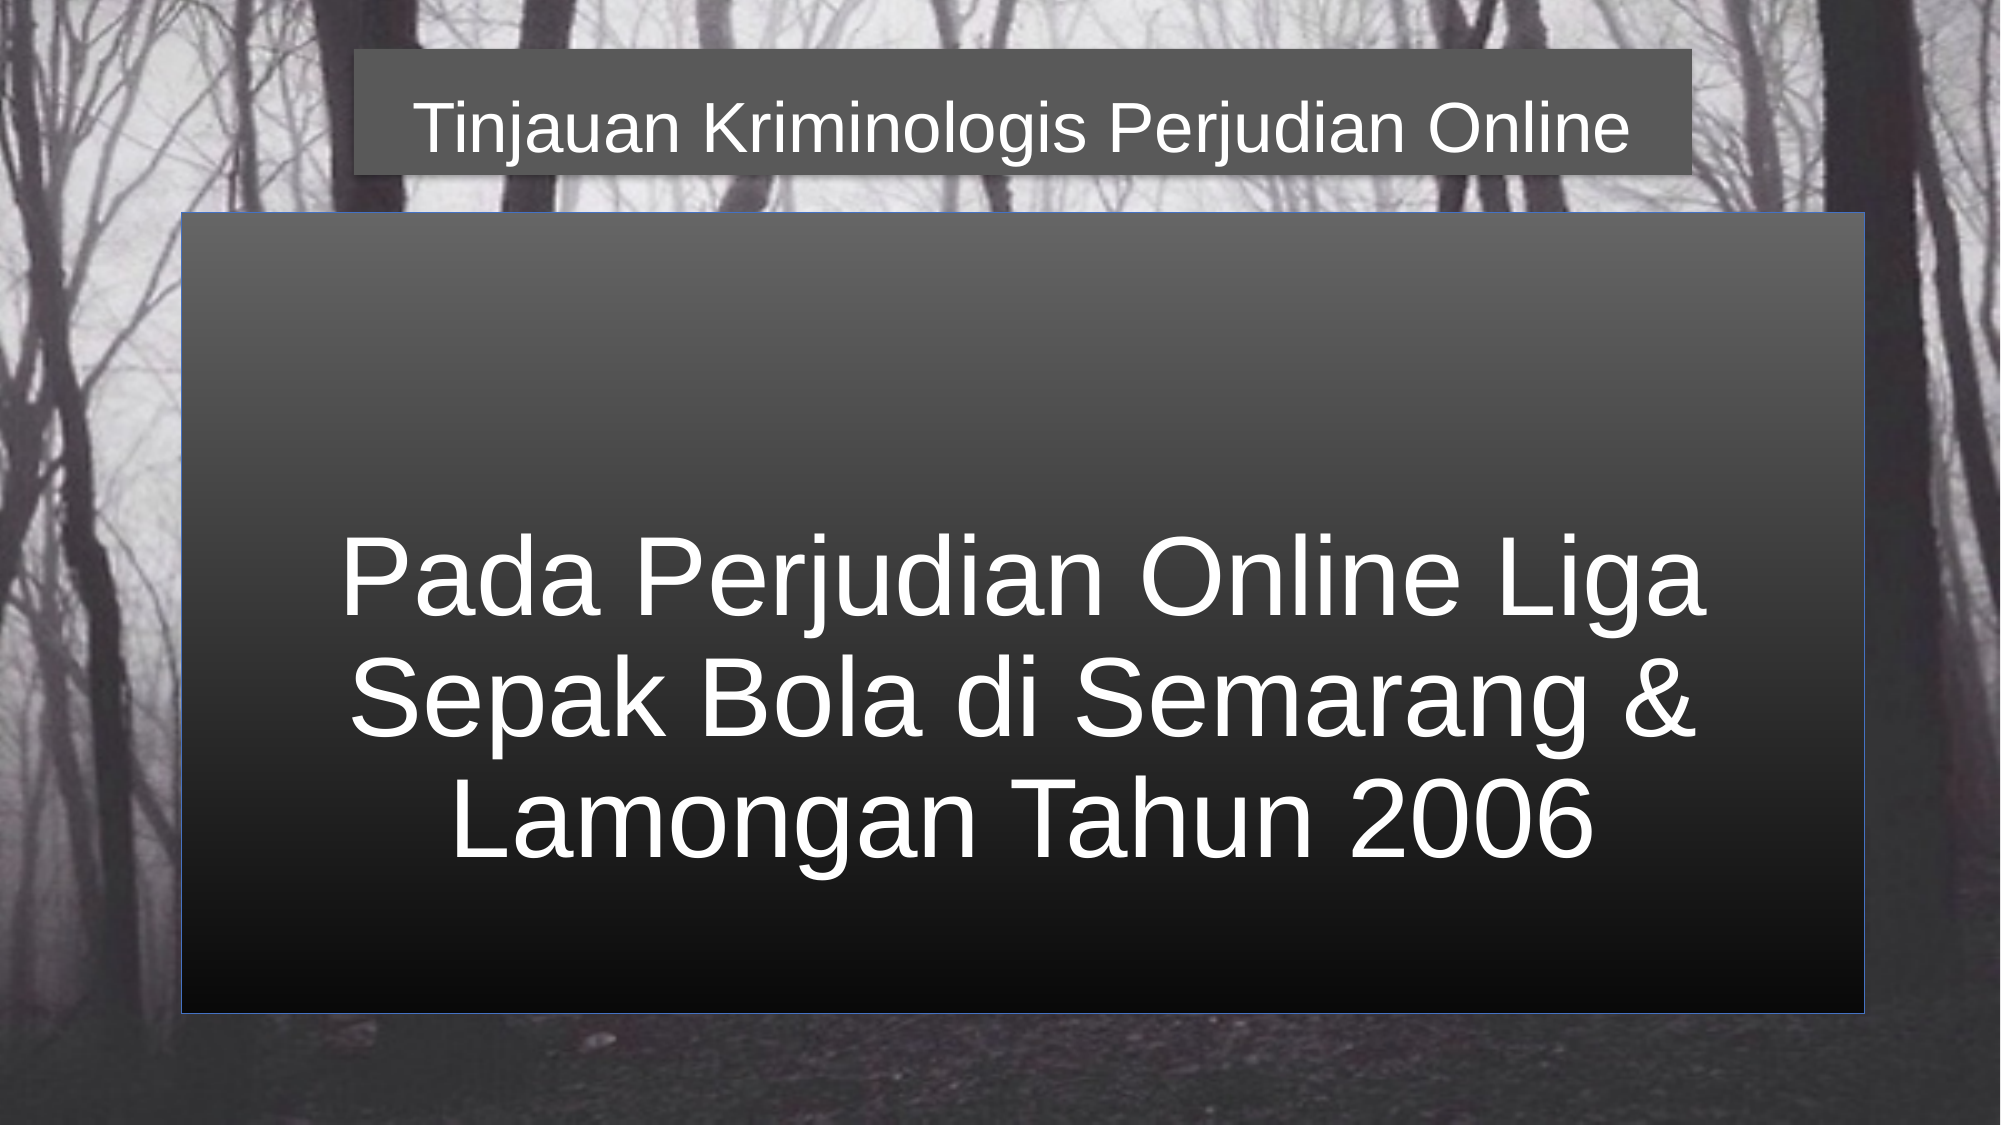

# Tinjauan Kriminologis Perjudian Online

Pada Perjudian Online Liga Sepak Bola di Semarang & Lamongan Tahun 2006